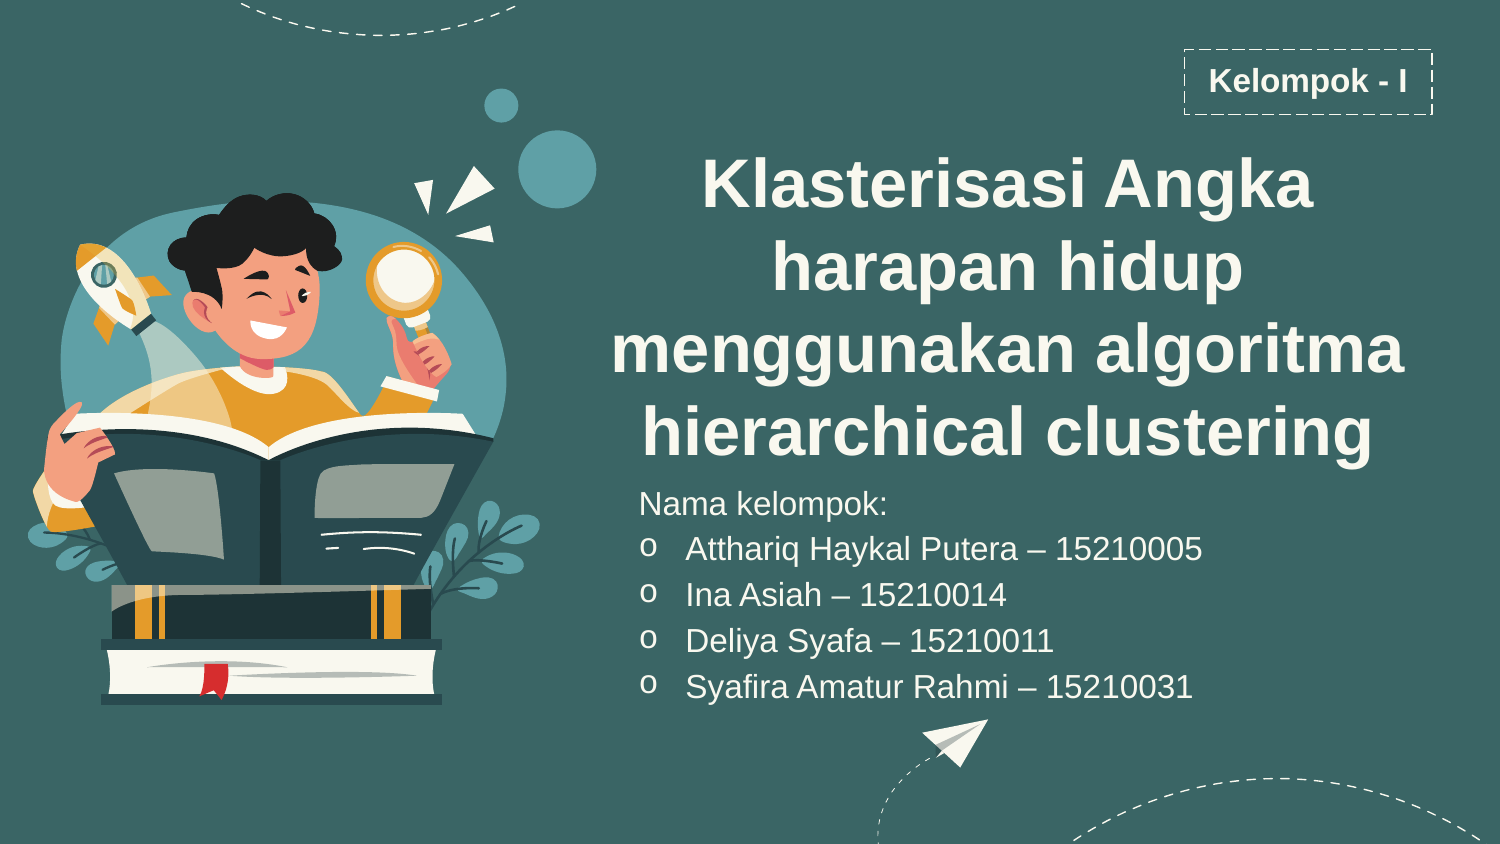

Kelompok - I

# Klasterisasi Angka harapan hidup menggunakan algoritma hierarchical clustering
Nama kelompok:
Atthariq Haykal Putera – 15210005
Ina Asiah – 15210014
Deliya Syafa – 15210011
Syafira Amatur Rahmi – 15210031